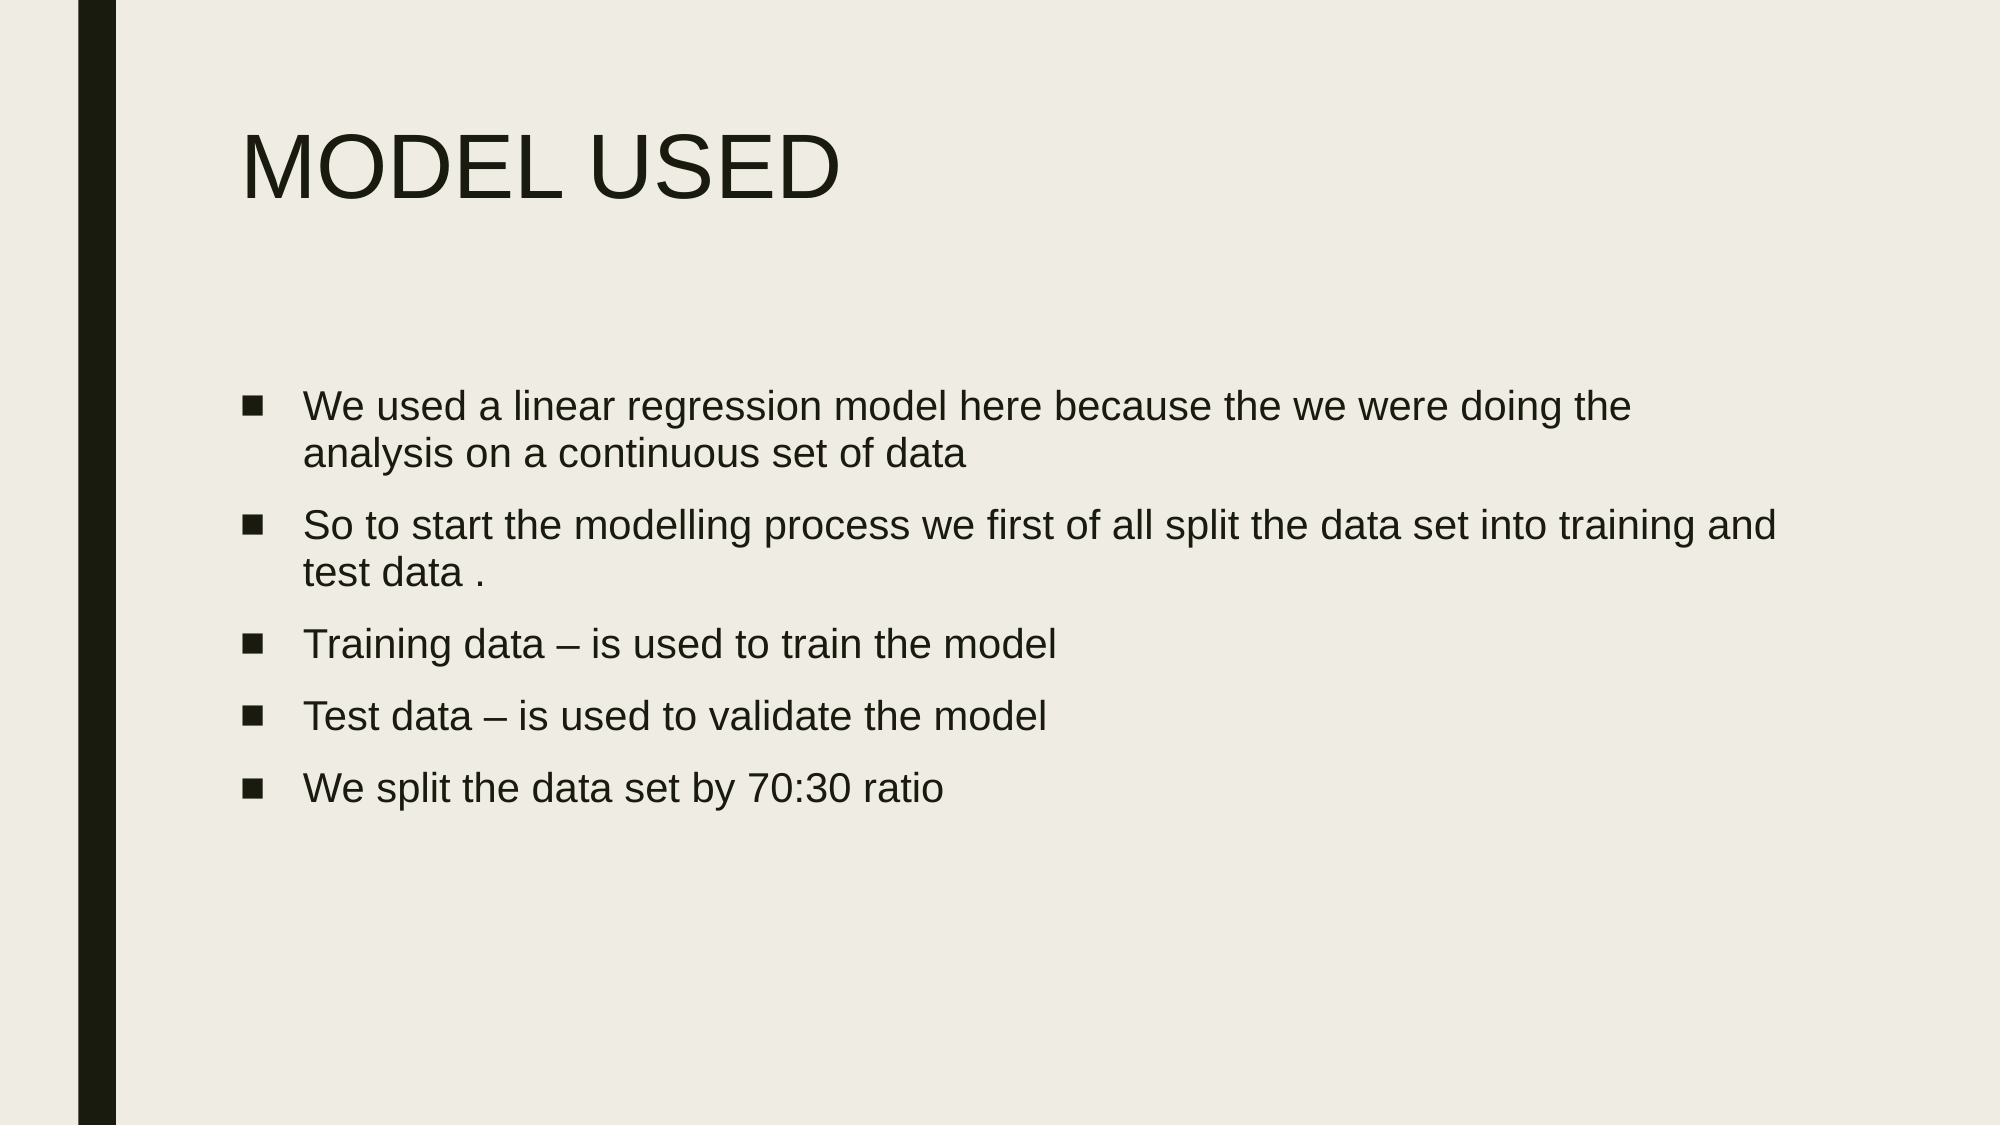

# MODEL USED
We used a linear regression model here because the we were doing the analysis on a continuous set of data
So to start the modelling process we first of all split the data set into training and test data .
Training data – is used to train the model
Test data – is used to validate the model
We split the data set by 70:30 ratio